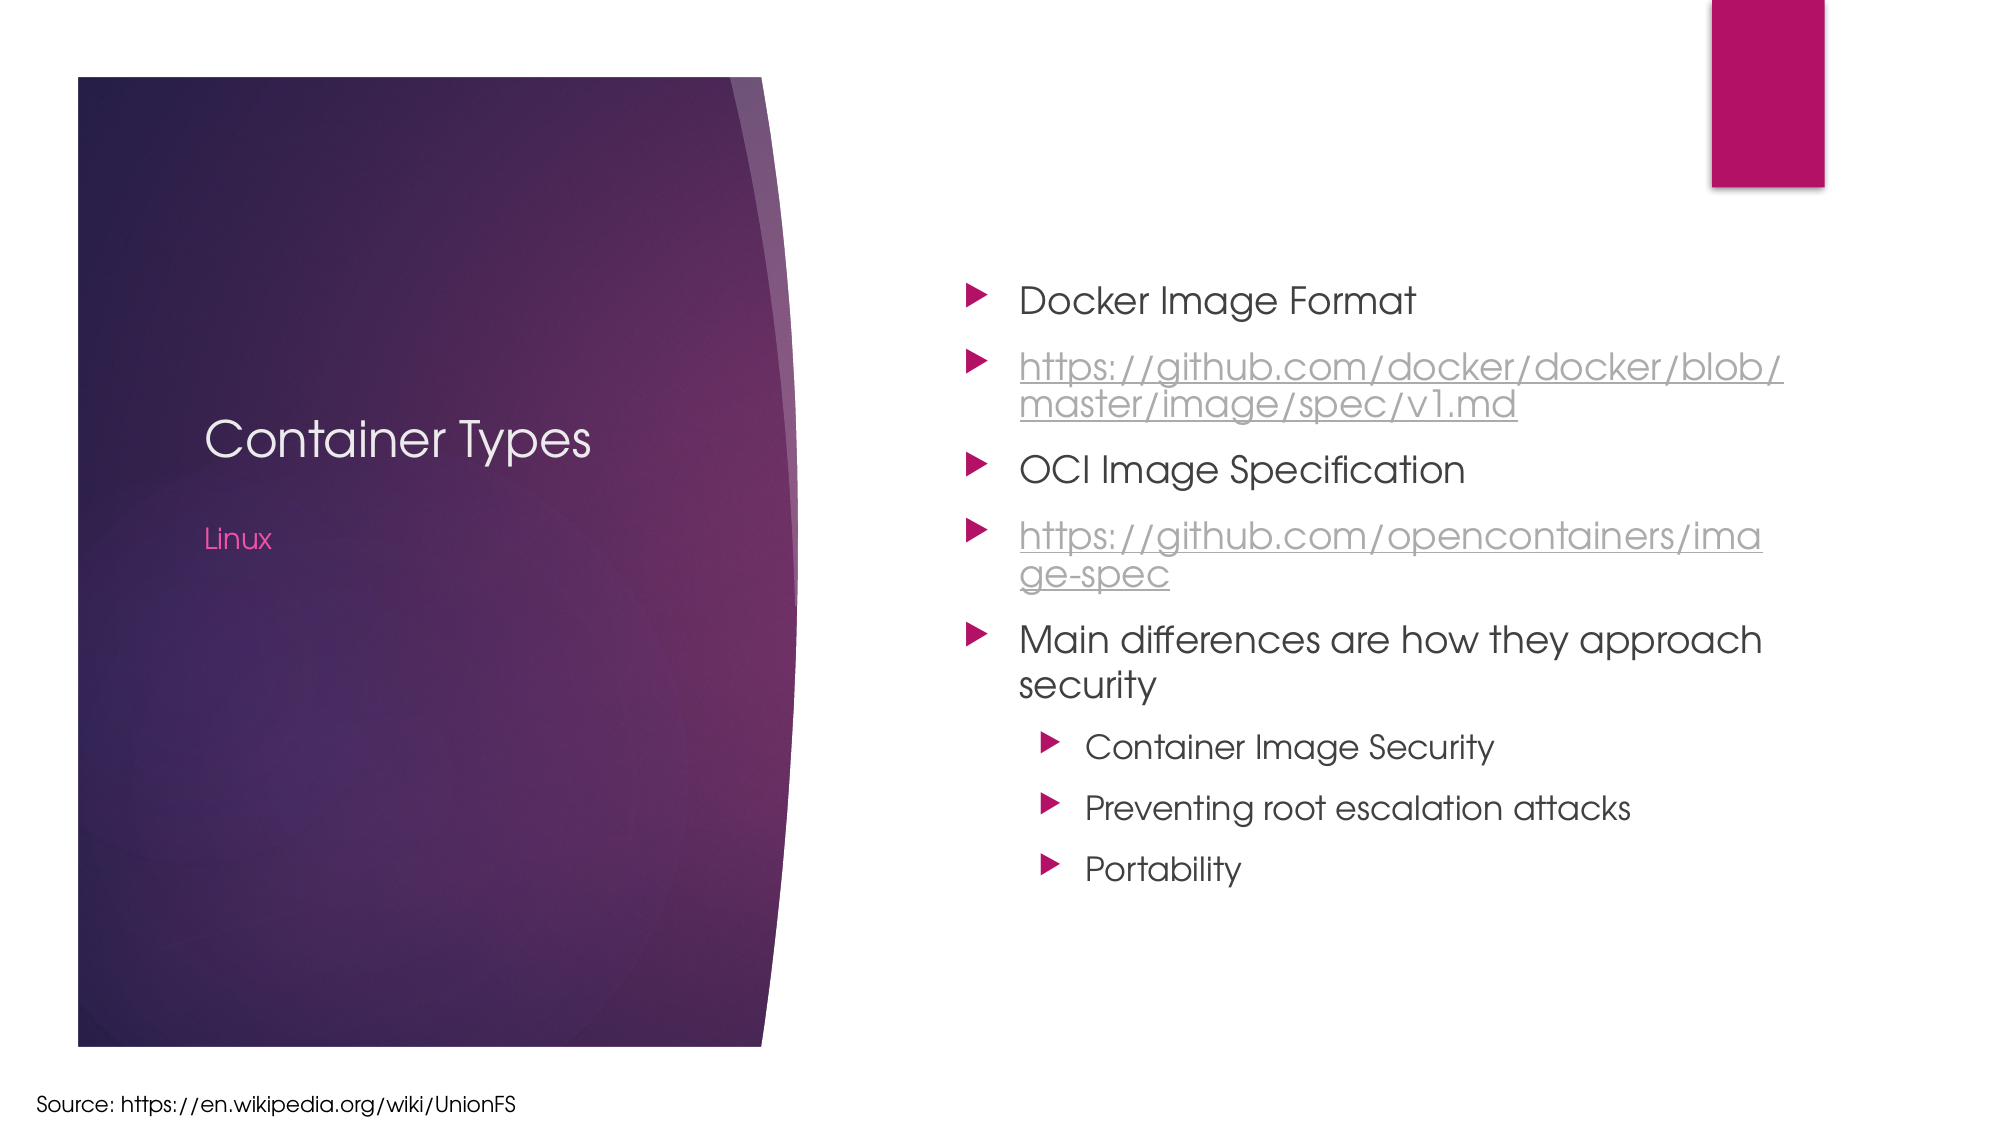

# Container Types
Docker Image Format
https://github.com/docker/docker/blob/master/image/spec/v1.md
OCI Image Specification
https://github.com/opencontainers/image-spec
Main differences are how they approach security
Container Image Security
Preventing root escalation attacks
Portability

Linux
Source: https://en.wikipedia.org/wiki/UnionFS